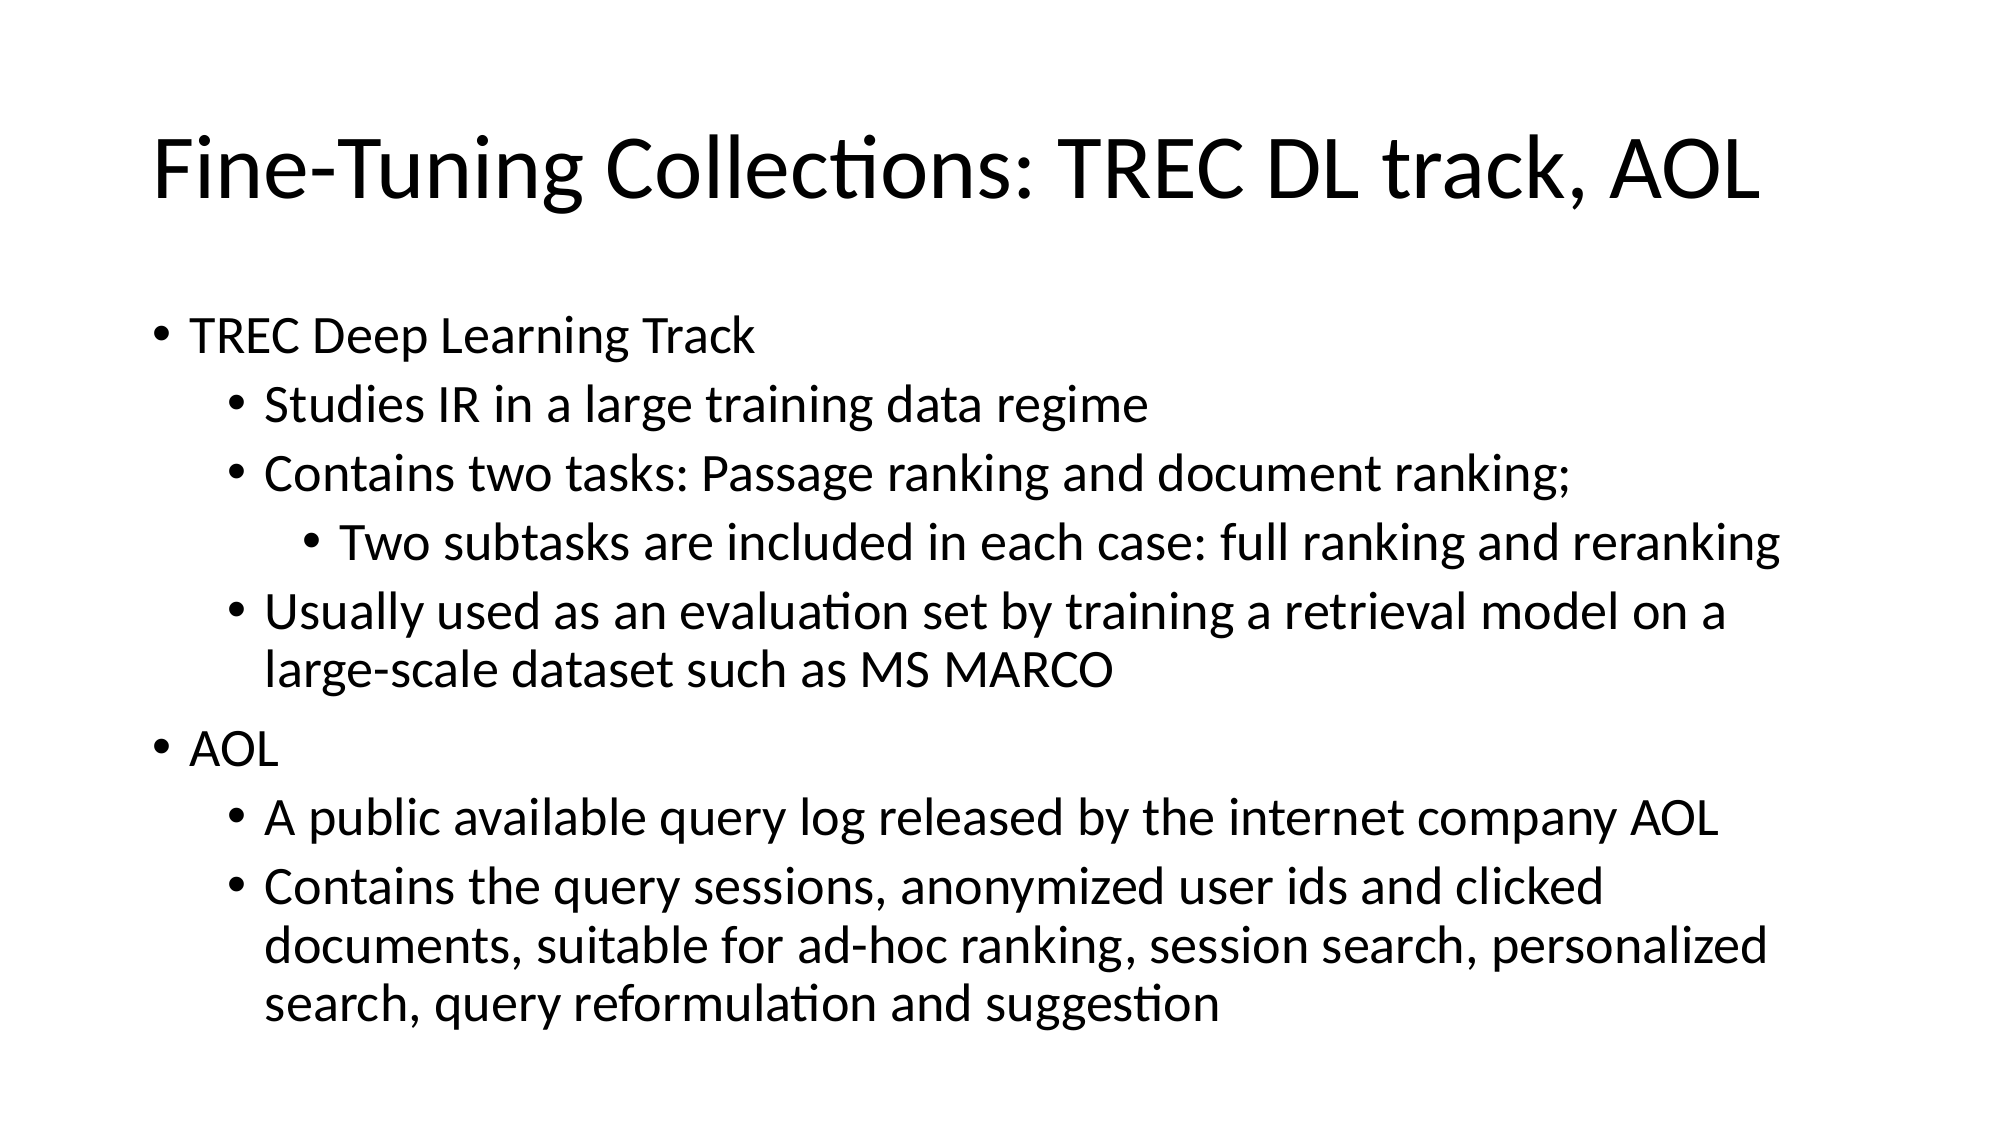

# Fine-Tuning Collections: TREC DL track, AOL
TREC Deep Learning Track
Studies IR in a large training data regime
Contains two tasks: Passage ranking and document ranking;
Two subtasks are included in each case: full ranking and reranking
Usually used as an evaluation set by training a retrieval model on a large-scale dataset such as MS MARCO
AOL
A public available query log released by the internet company AOL
Contains the query sessions, anonymized user ids and clicked documents, suitable for ad-hoc ranking, session search, personalized search, query reformulation and suggestion